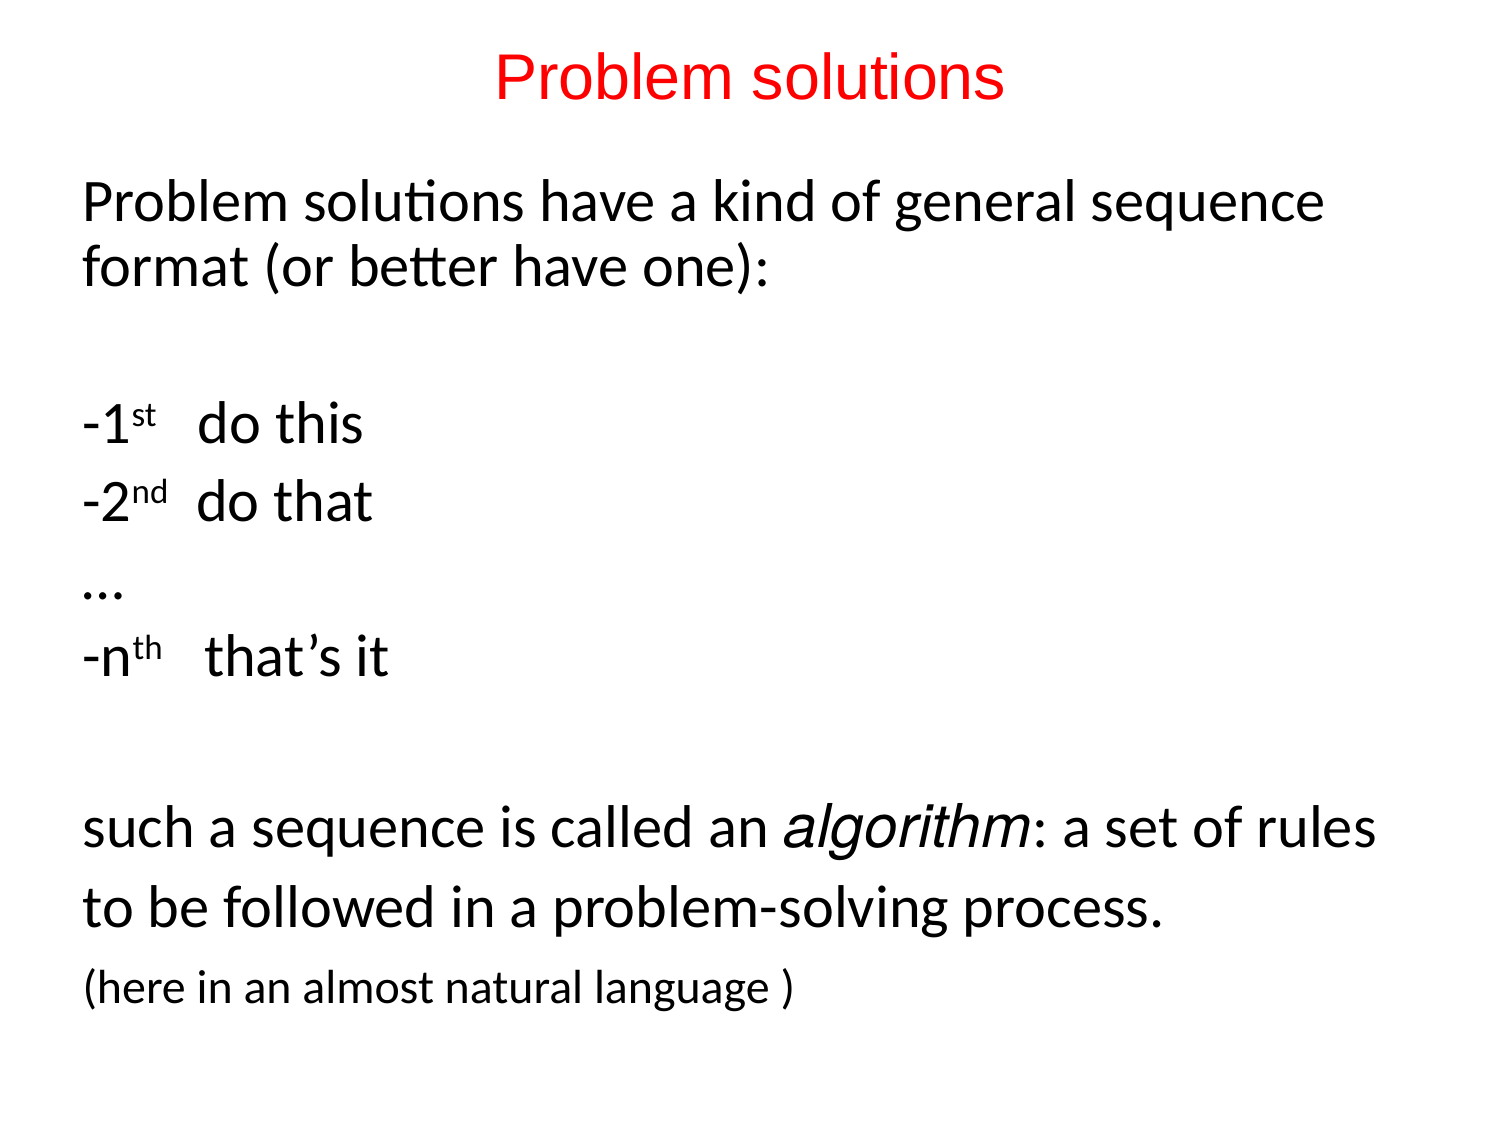

# Problem solutions
Problem solutions have a kind of general sequence format (or better have one):

-1st   do this
-2nd  do that
…
-nth   that’s it

such a sequence is called an algorithm: a set of rules to be followed in a problem-solving process.
(here in an almost natural language )
5